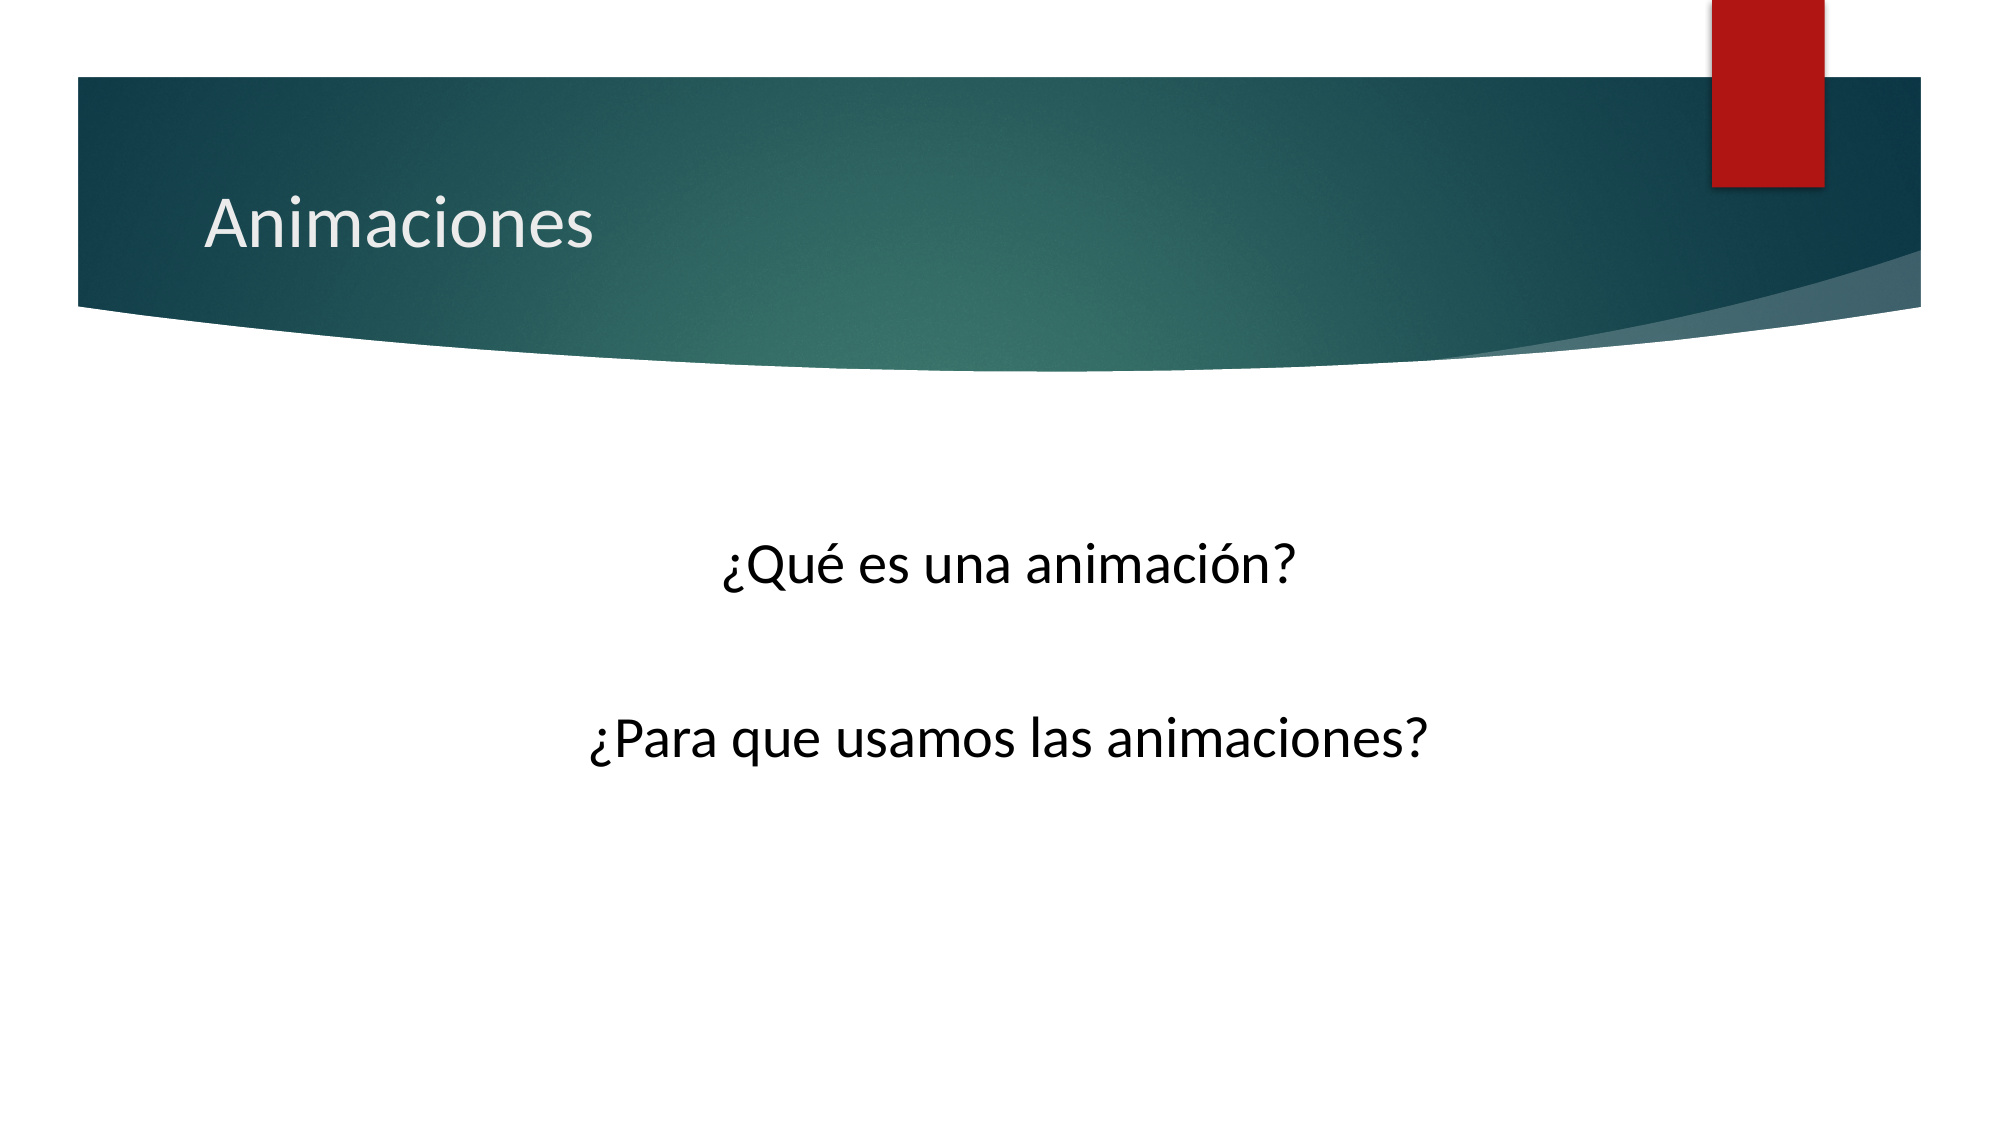

# Animaciones
 ¿Qué es una animación?
 ¿Para que usamos las animaciones?